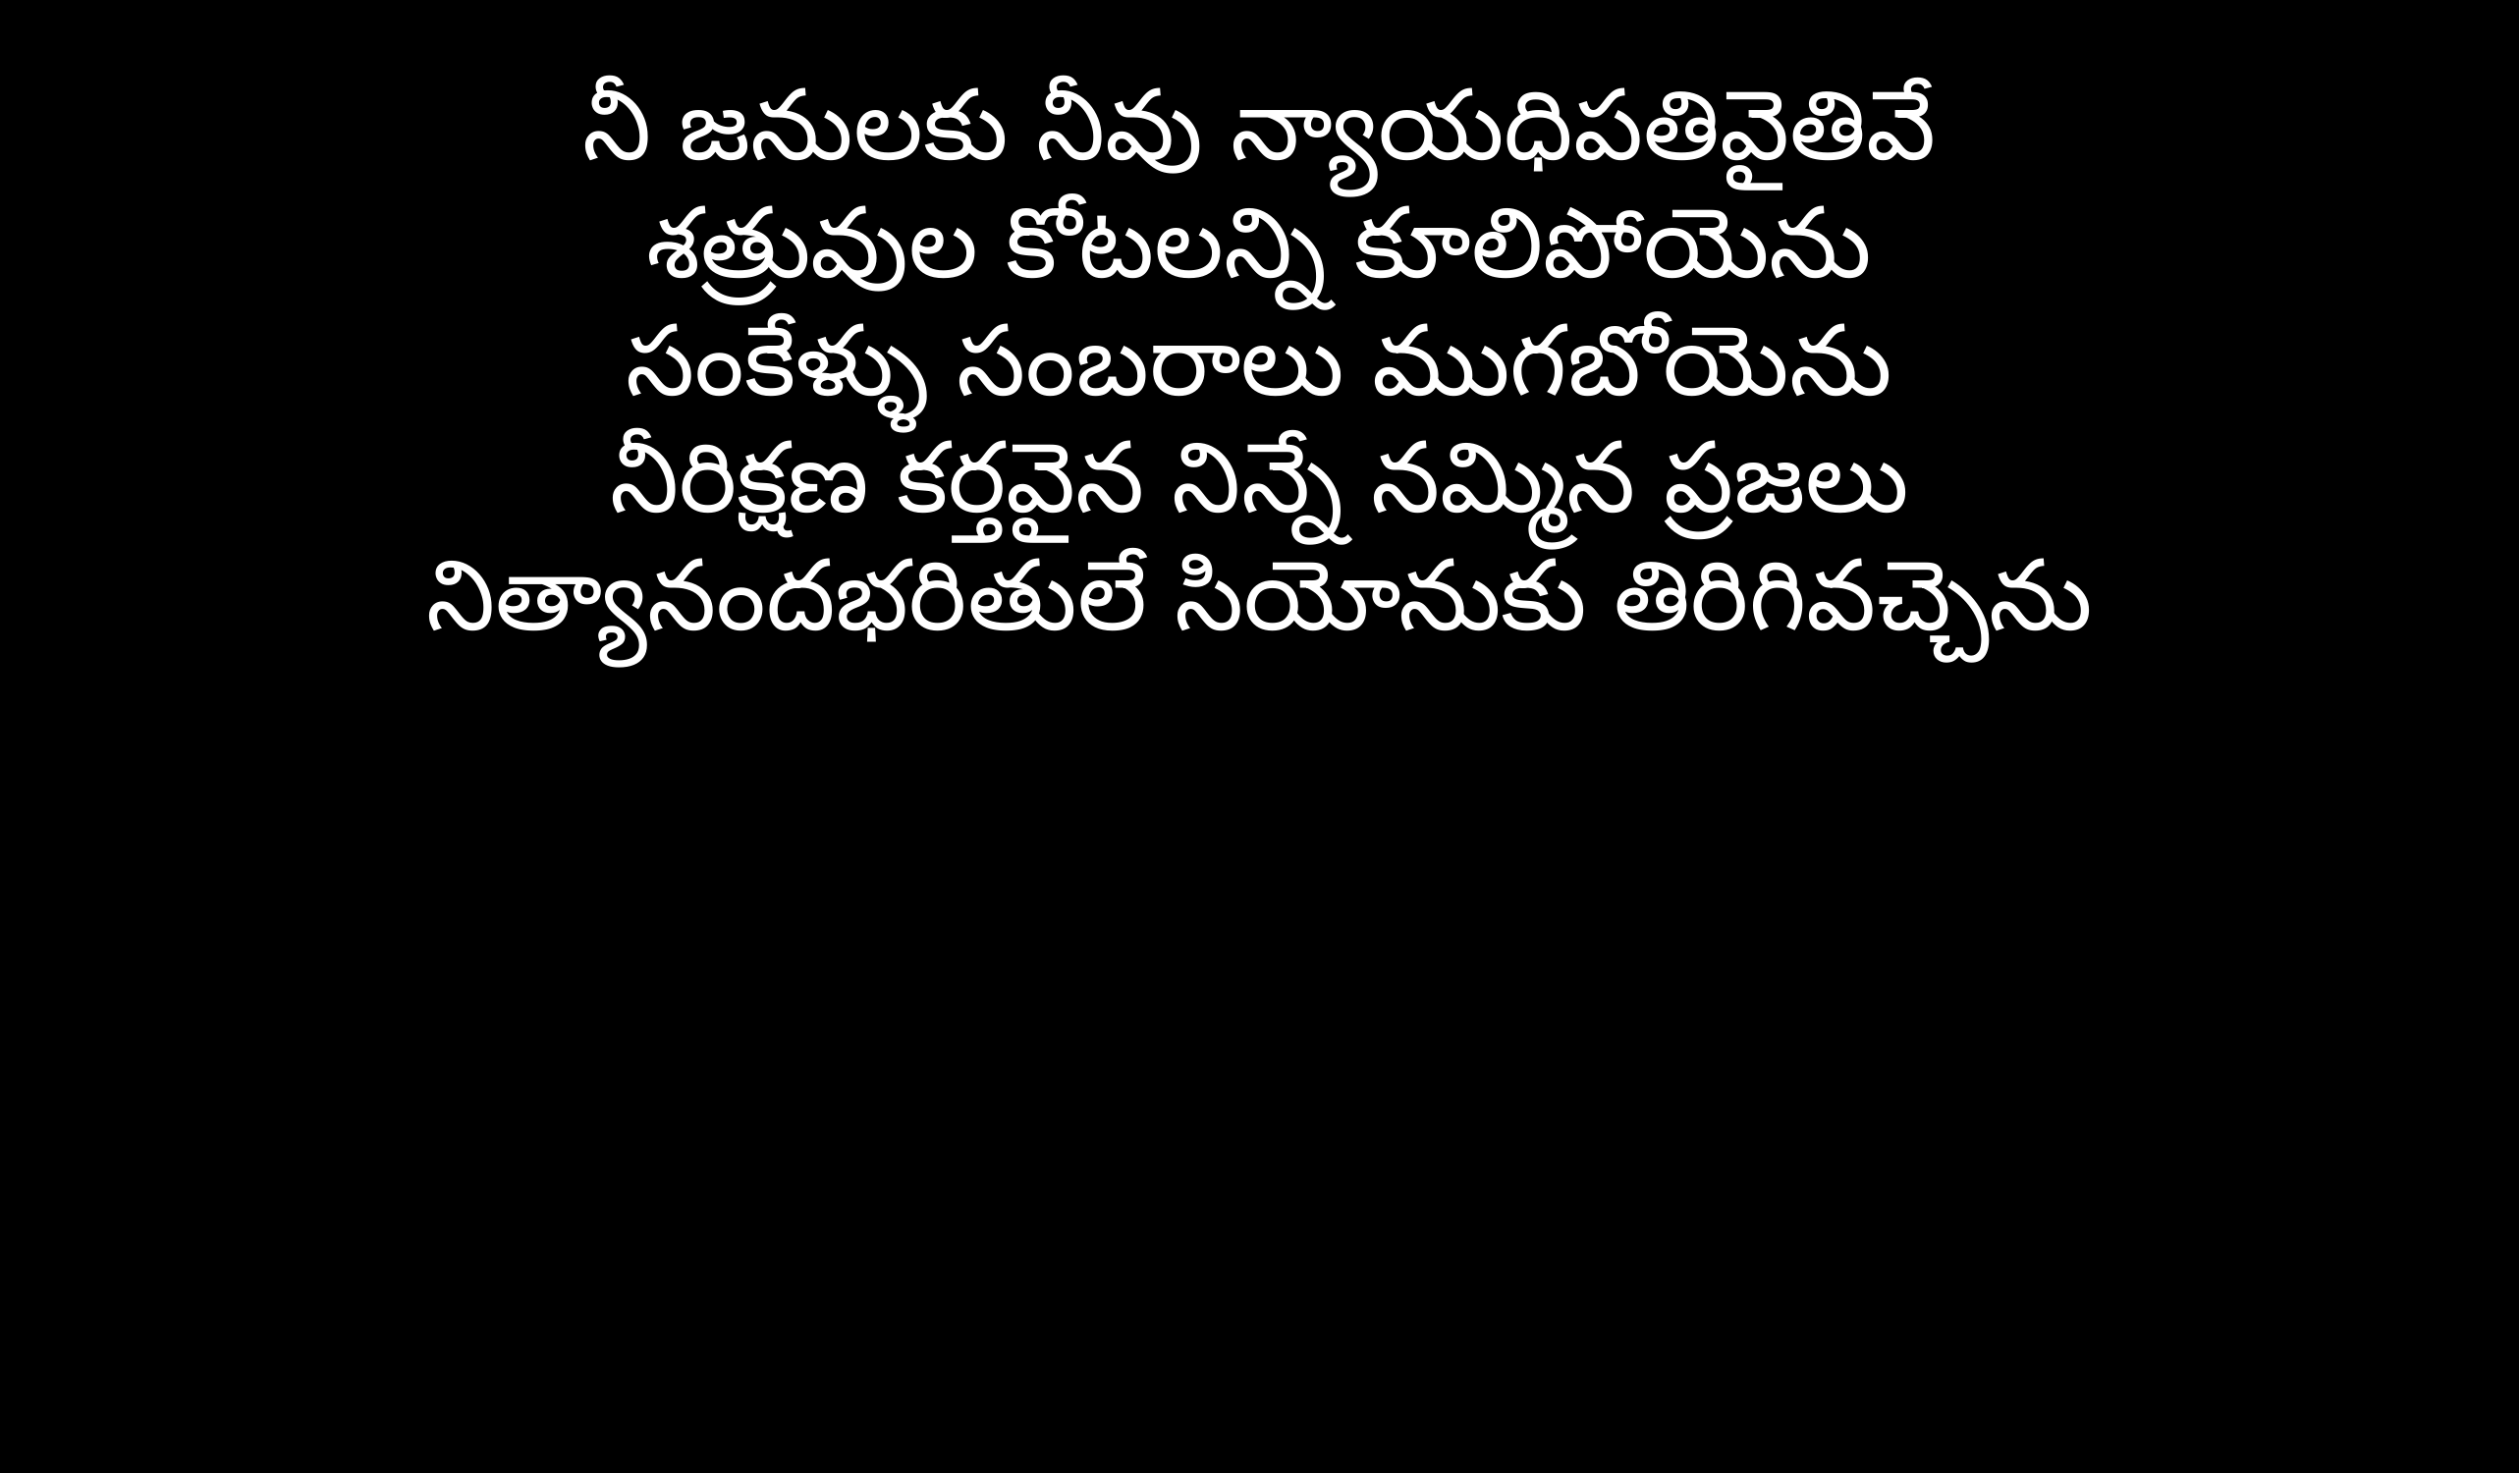

నీ జనులకు నీవు న్యాయధిపతివైతివే
శత్రువుల కోటలన్ని కూలిపోయెను
సంకేళ్ళు సంబరాలు ముగబోయెను
నీరిక్షణ కర్తవైన నిన్నే నమ్మిన ప్రజలు
నిత్యానందభరితులే సియోనుకు తిరిగివచ్చెను